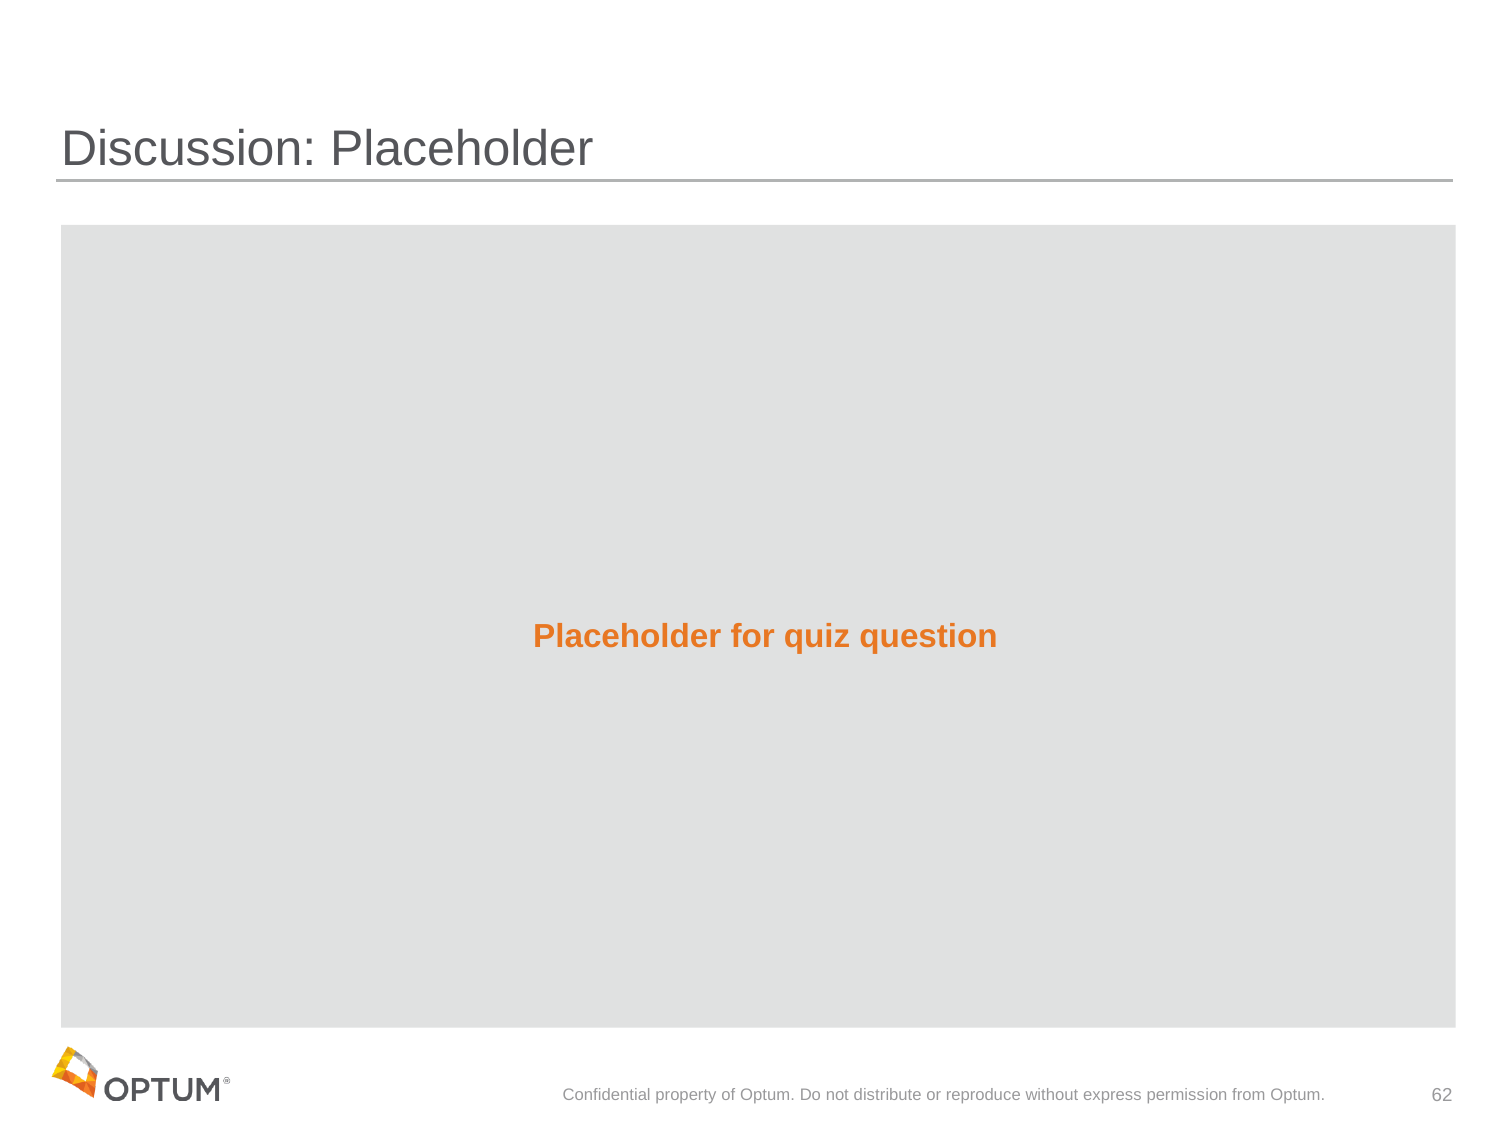

# Discussion: Placeholder
Placeholder for quiz question
Confidential property of Optum. Do not distribute or reproduce without express permission from Optum.
62